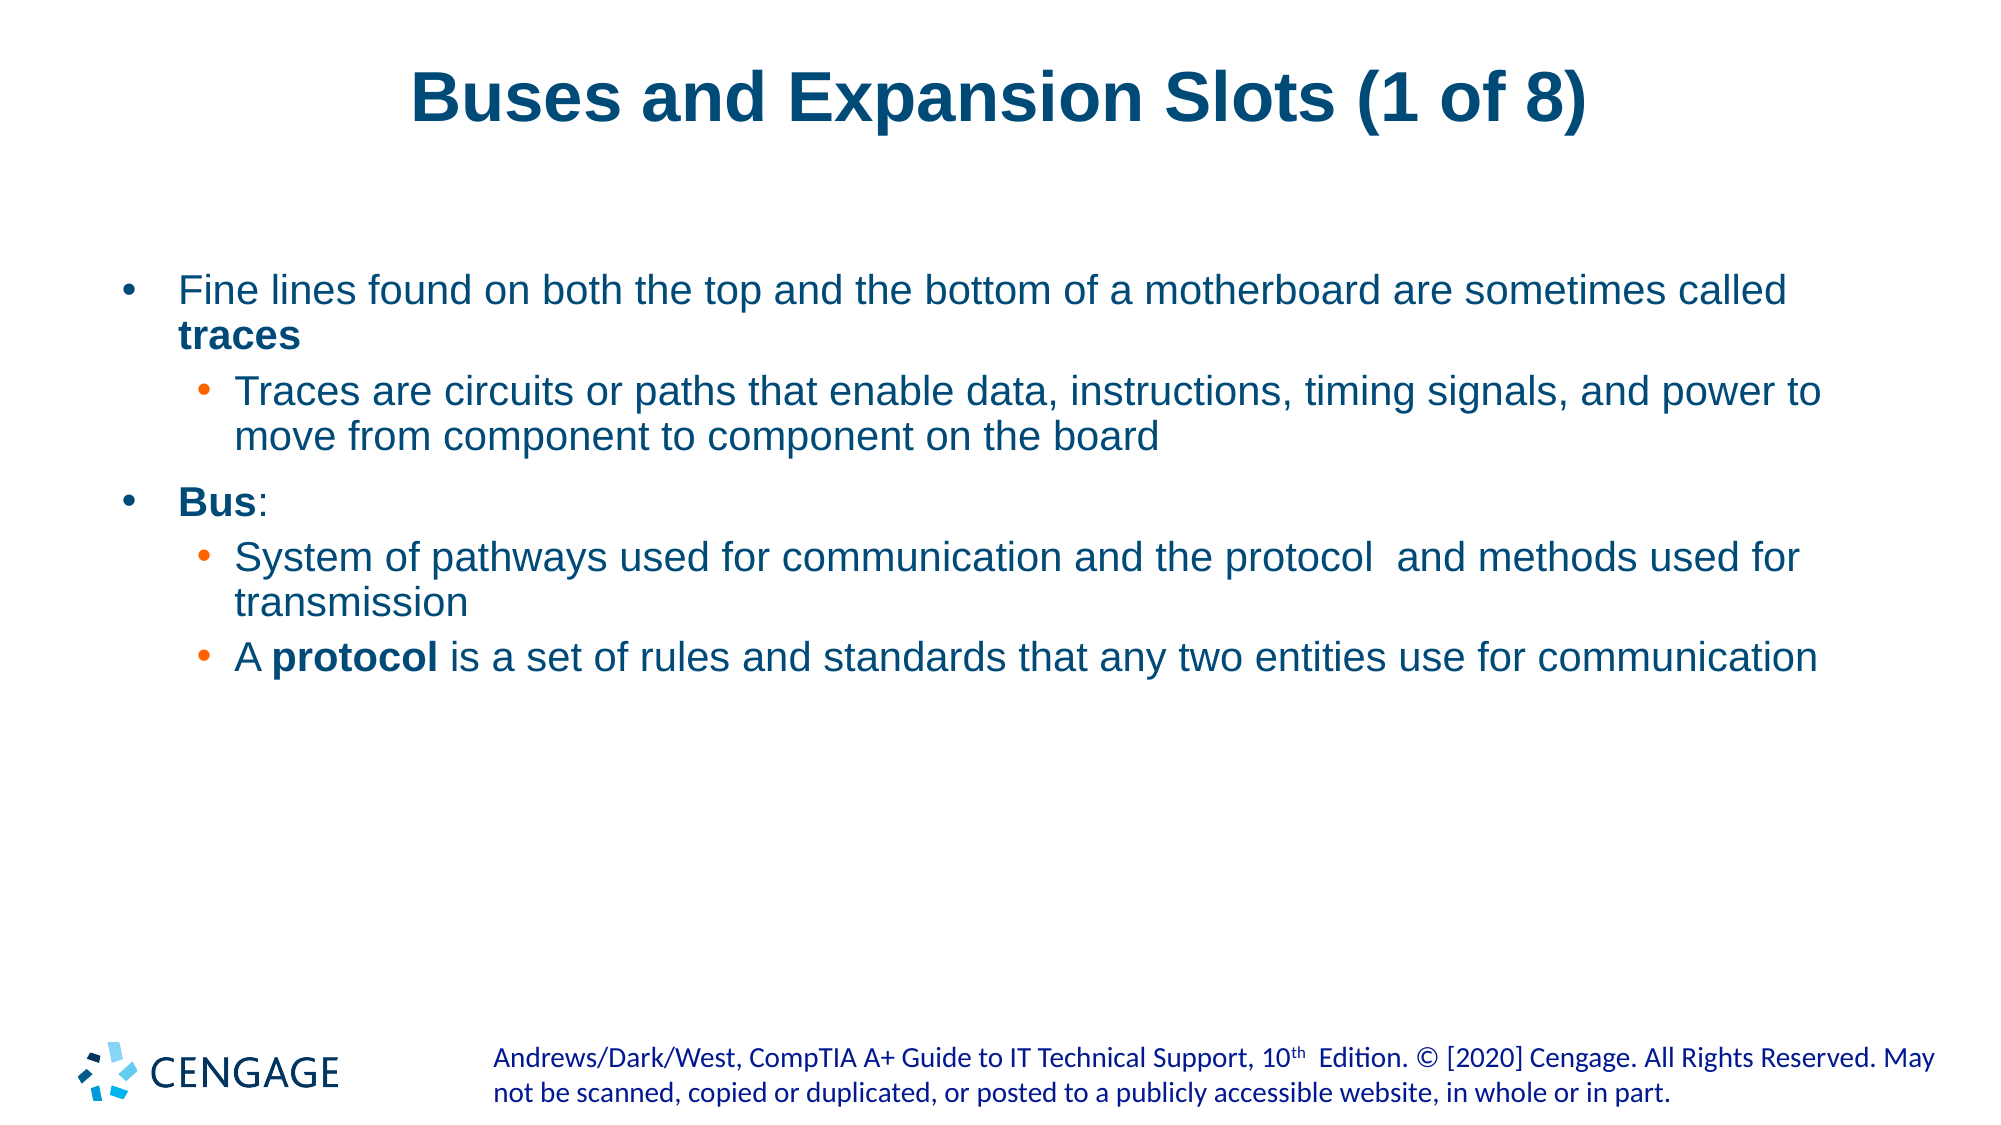

# Buses and Expansion Slots (1 of 8)
Fine lines found on both the top and the bottom of a motherboard are sometimes called traces
Traces are circuits or paths that enable data, instructions, timing signals, and power to move from component to component on the board
Bus:
System of pathways used for communication and the protocol  and methods used for transmission
A protocol is a set of rules and standards that any two entities use for communication